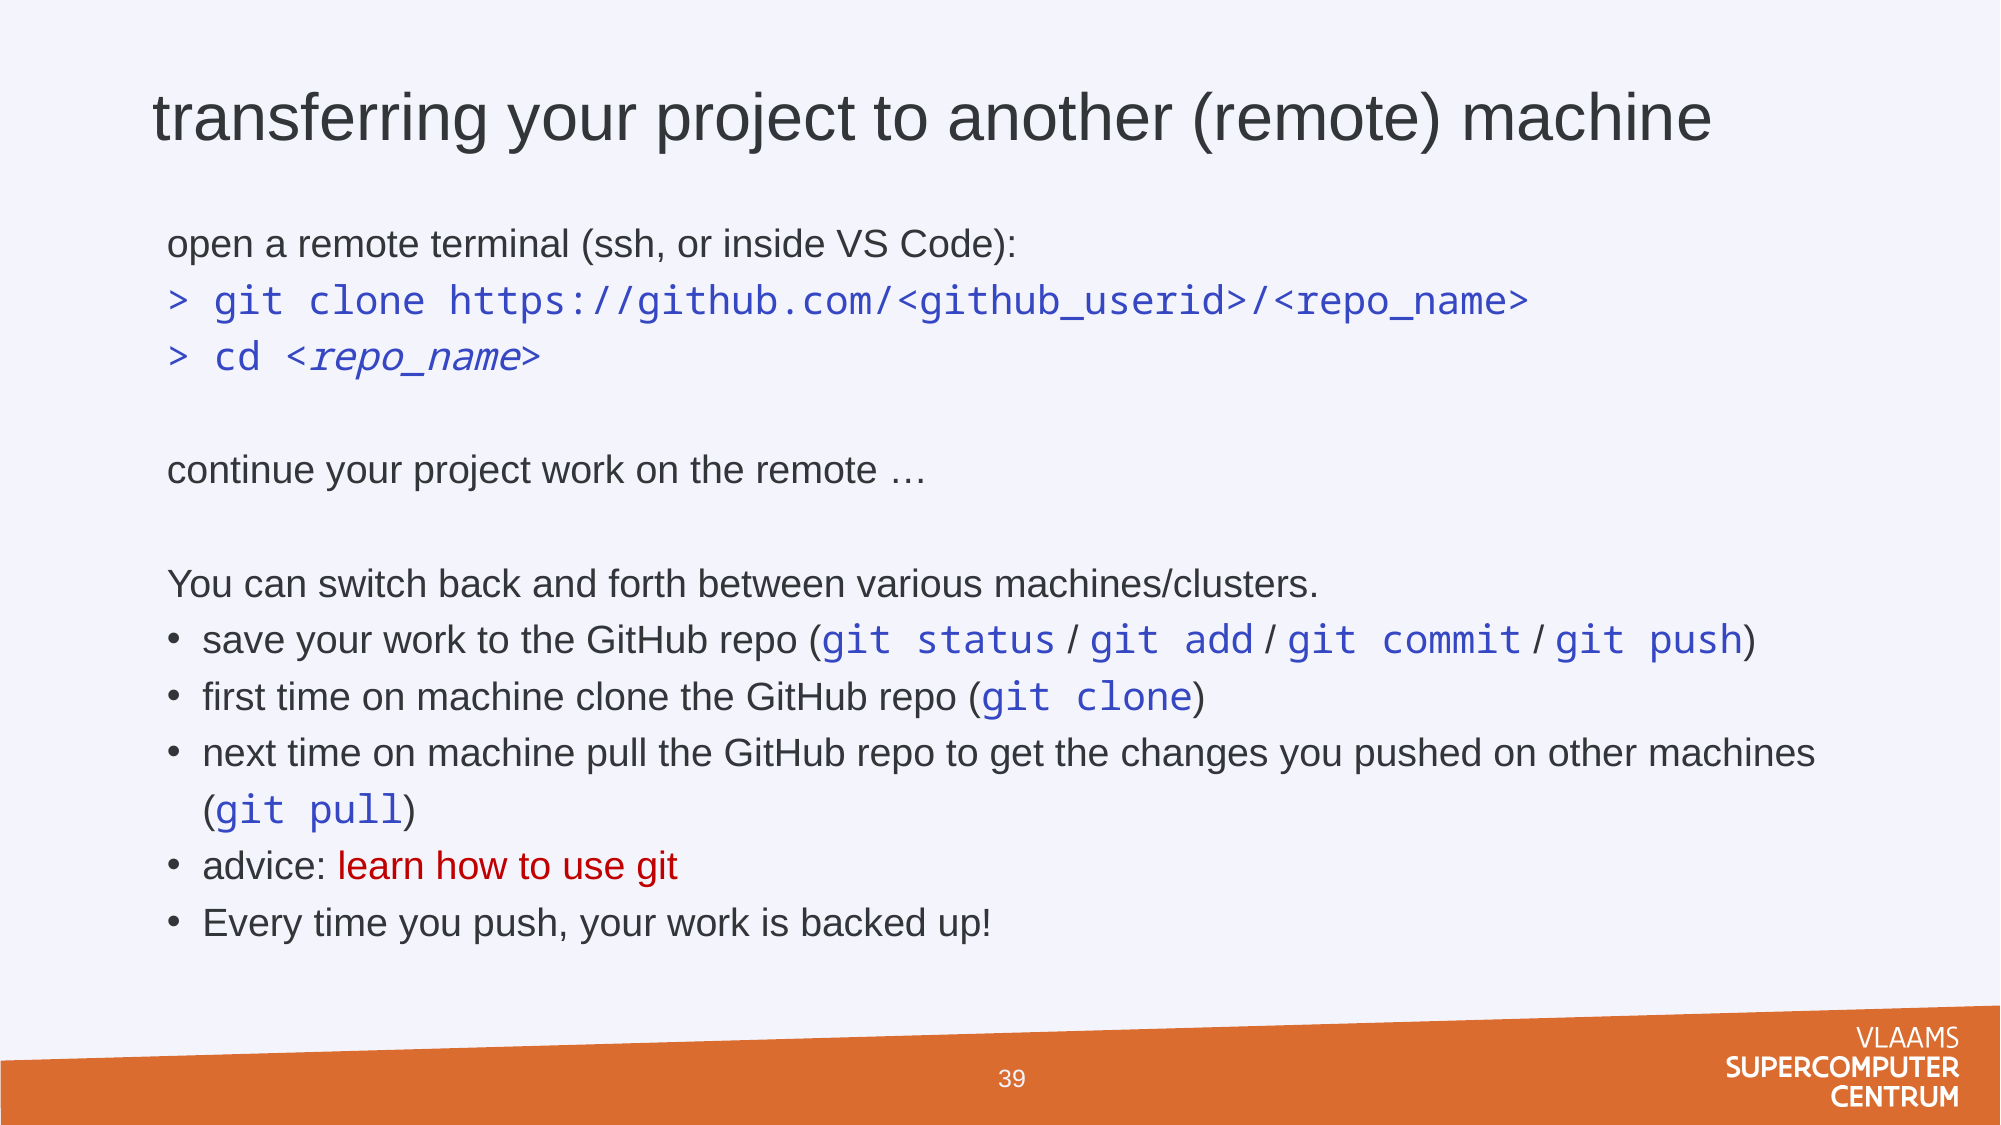

# transferring your project to another (remote) machine
open a remote terminal (ssh, or inside VS Code):
> git clone https://github.com/<github_userid>/<repo_name>
> cd <repo_name>

continue your project work on the remote …

You can switch back and forth between various machines/clusters.
save your work to the GitHub repo (git status / git add / git commit / git push)
first time on machine clone the GitHub repo (git clone)
next time on machine pull the GitHub repo to get the changes you pushed on other machines (git pull)
advice: learn how to use git
Every time you push, your work is backed up!
39